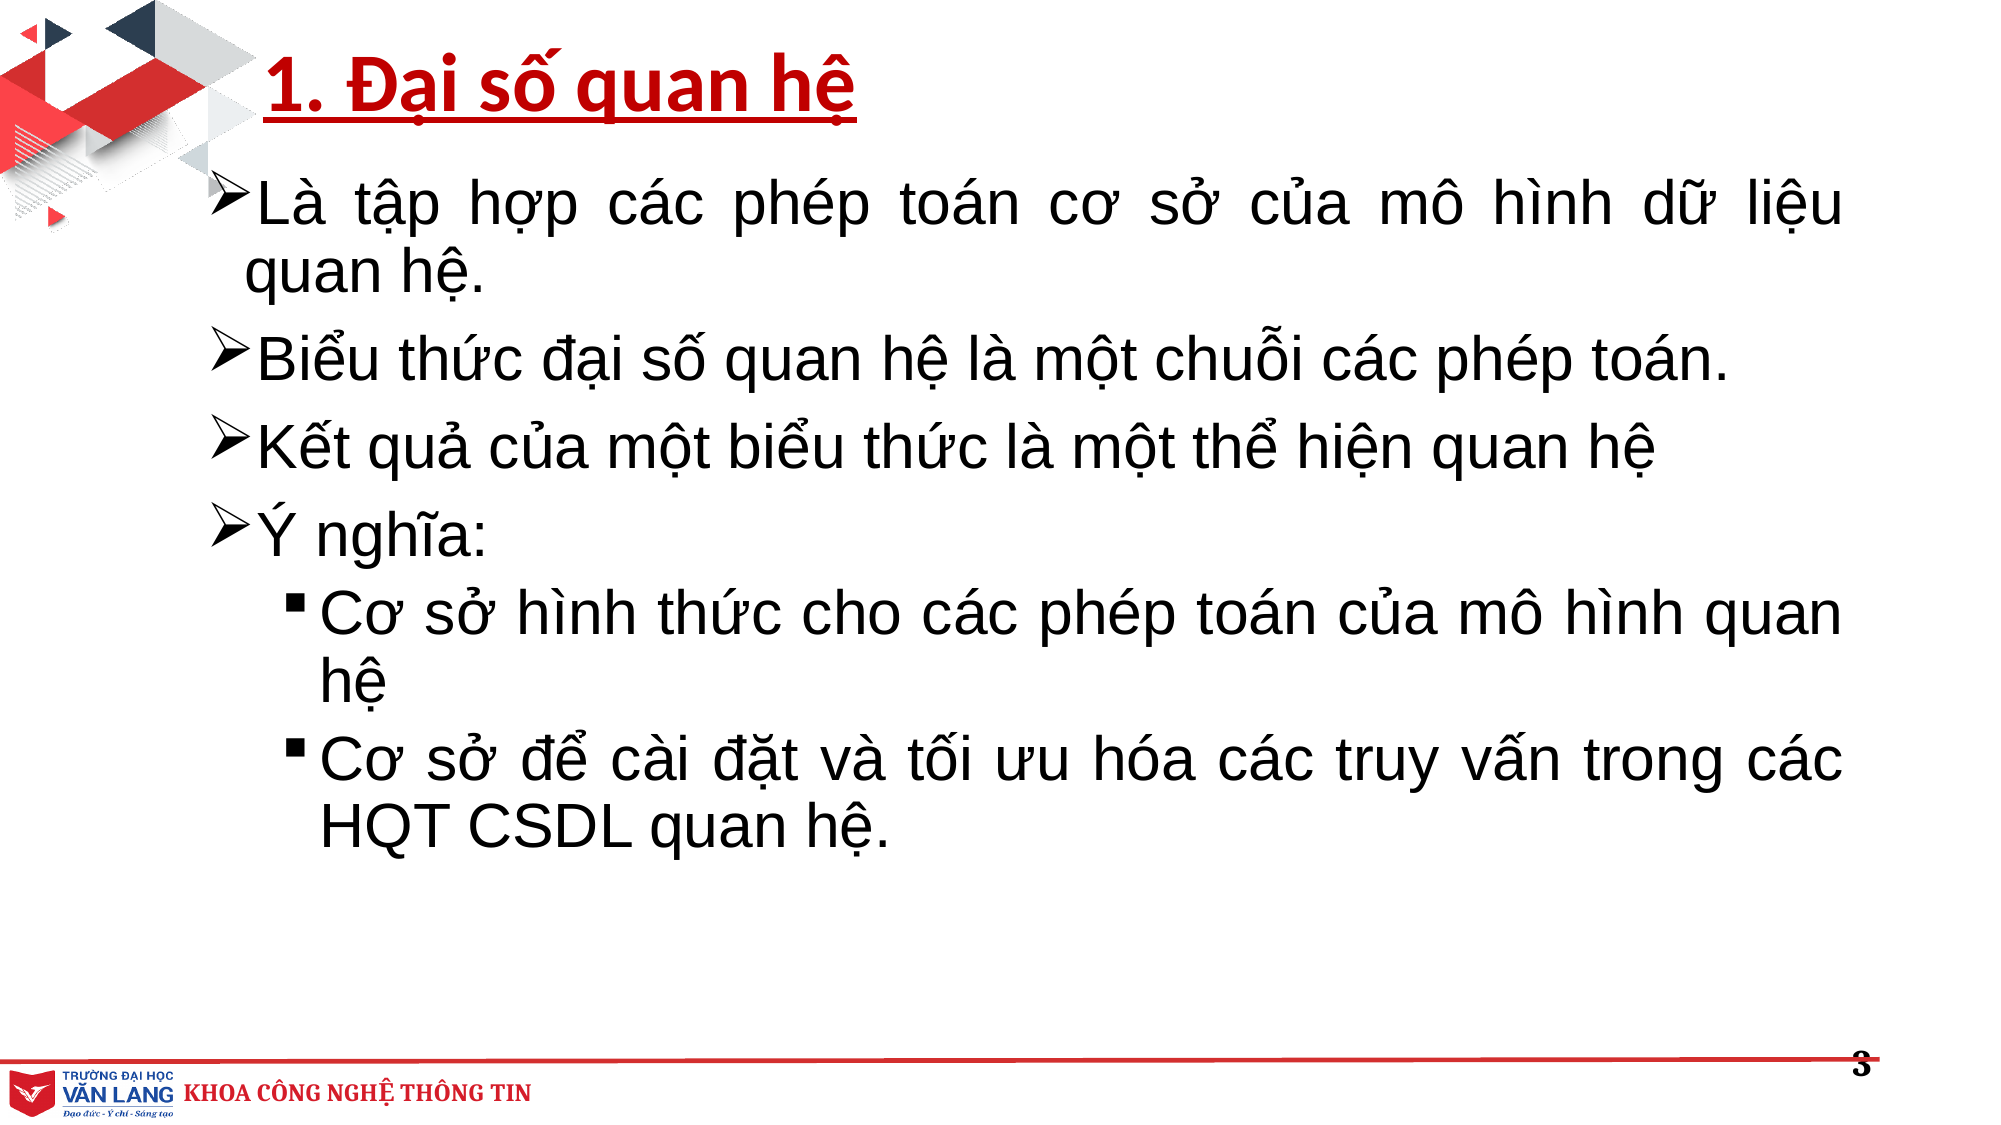

# 1. Đại số quan hệ
Là tập hợp các phép toán cơ sở của mô hình dữ liệu quan hệ.
Biểu thức đại số quan hệ là một chuỗi các phép toán.
Kết quả của một biểu thức là một thể hiện quan hệ
Ý nghĩa:
Cơ sở hình thức cho các phép toán của mô hình quan hệ
Cơ sở để cài đặt và tối ưu hóa các truy vấn trong các HQT CSDL quan hệ.